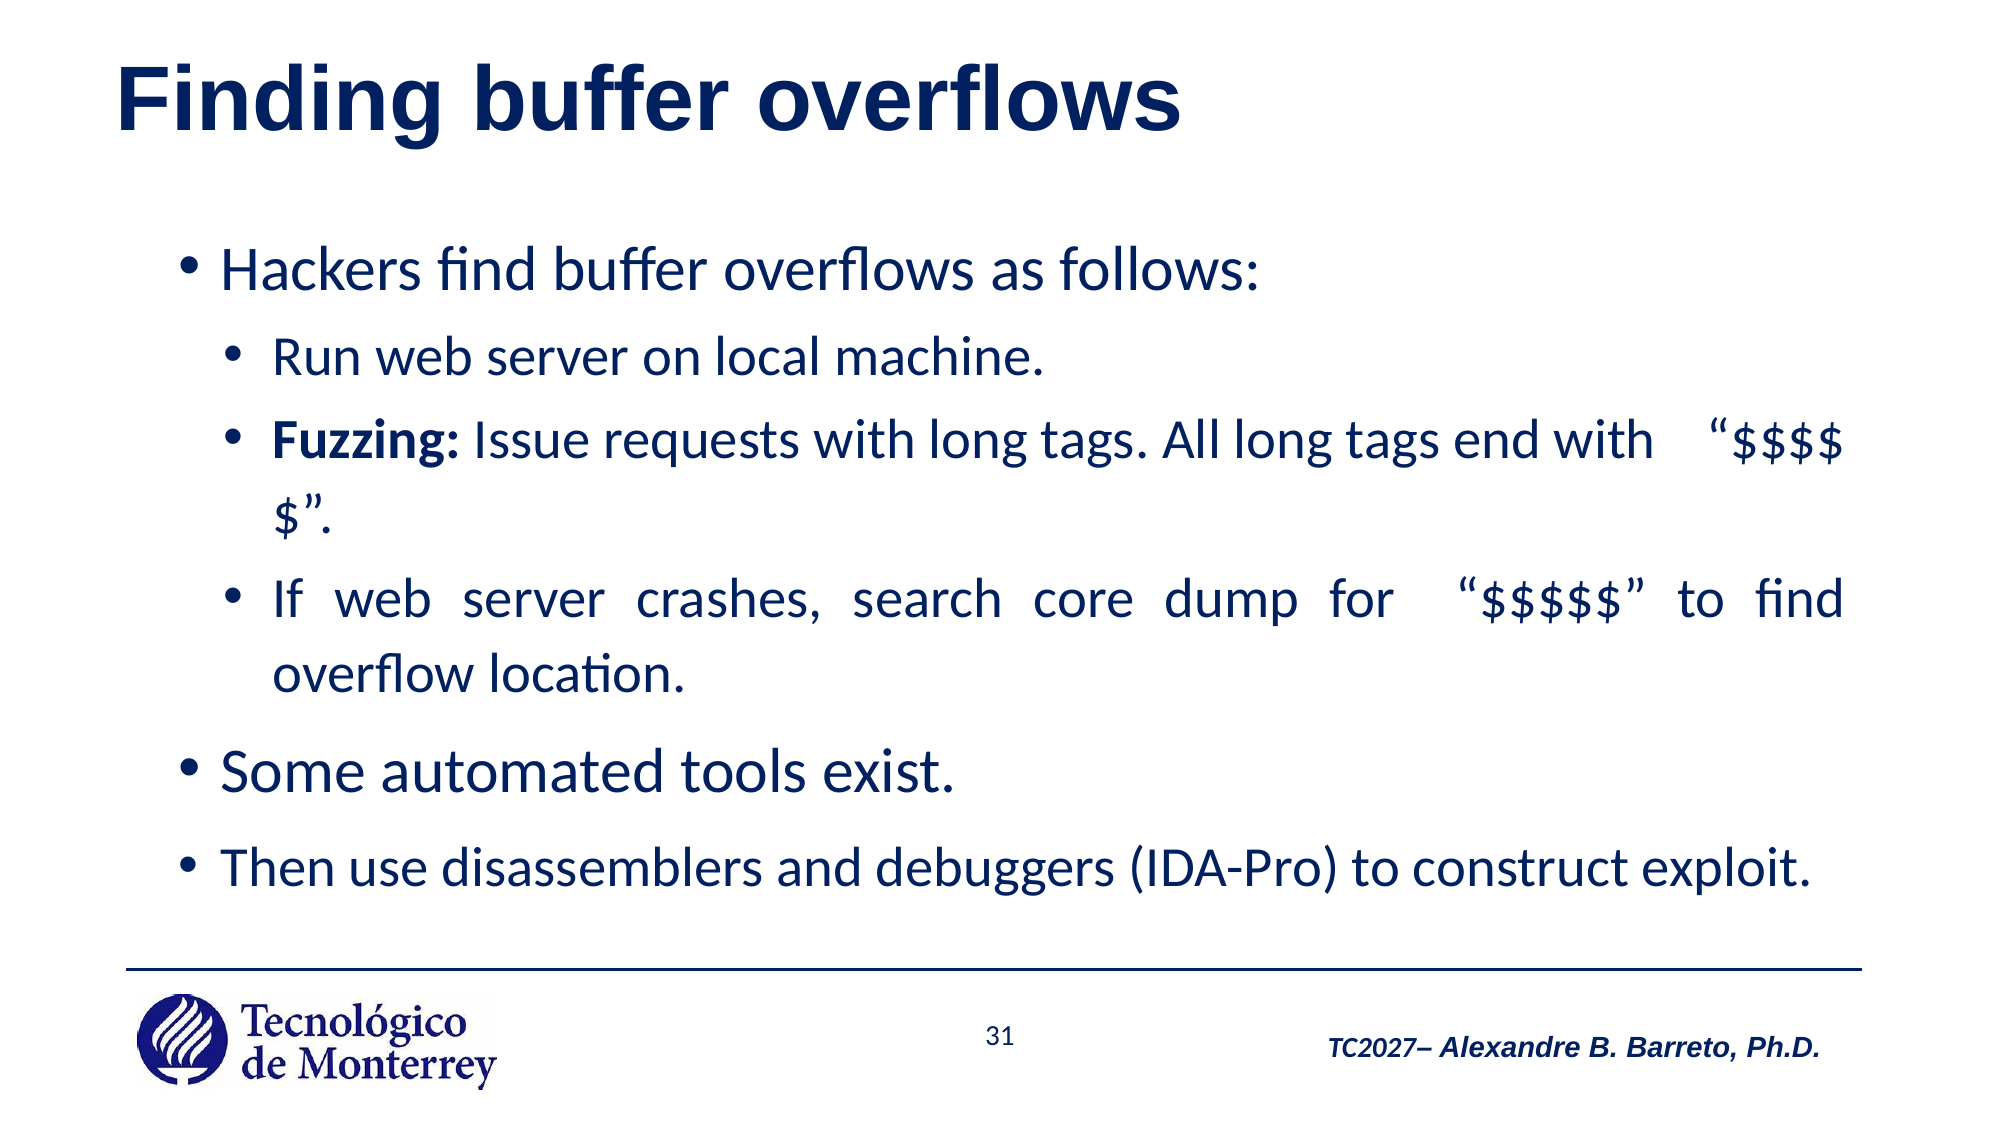

# Finding buffer overflows
Hackers find buffer overflows as follows:
Run web server on local machine.
Fuzzing: Issue requests with long tags. All long tags end with    “$$$$$”.
If web server crashes, search core dump for  “$$$$$” to find overflow location.
Some automated tools exist.
Then use disassemblers and debuggers (IDA-Pro) to construct exploit.